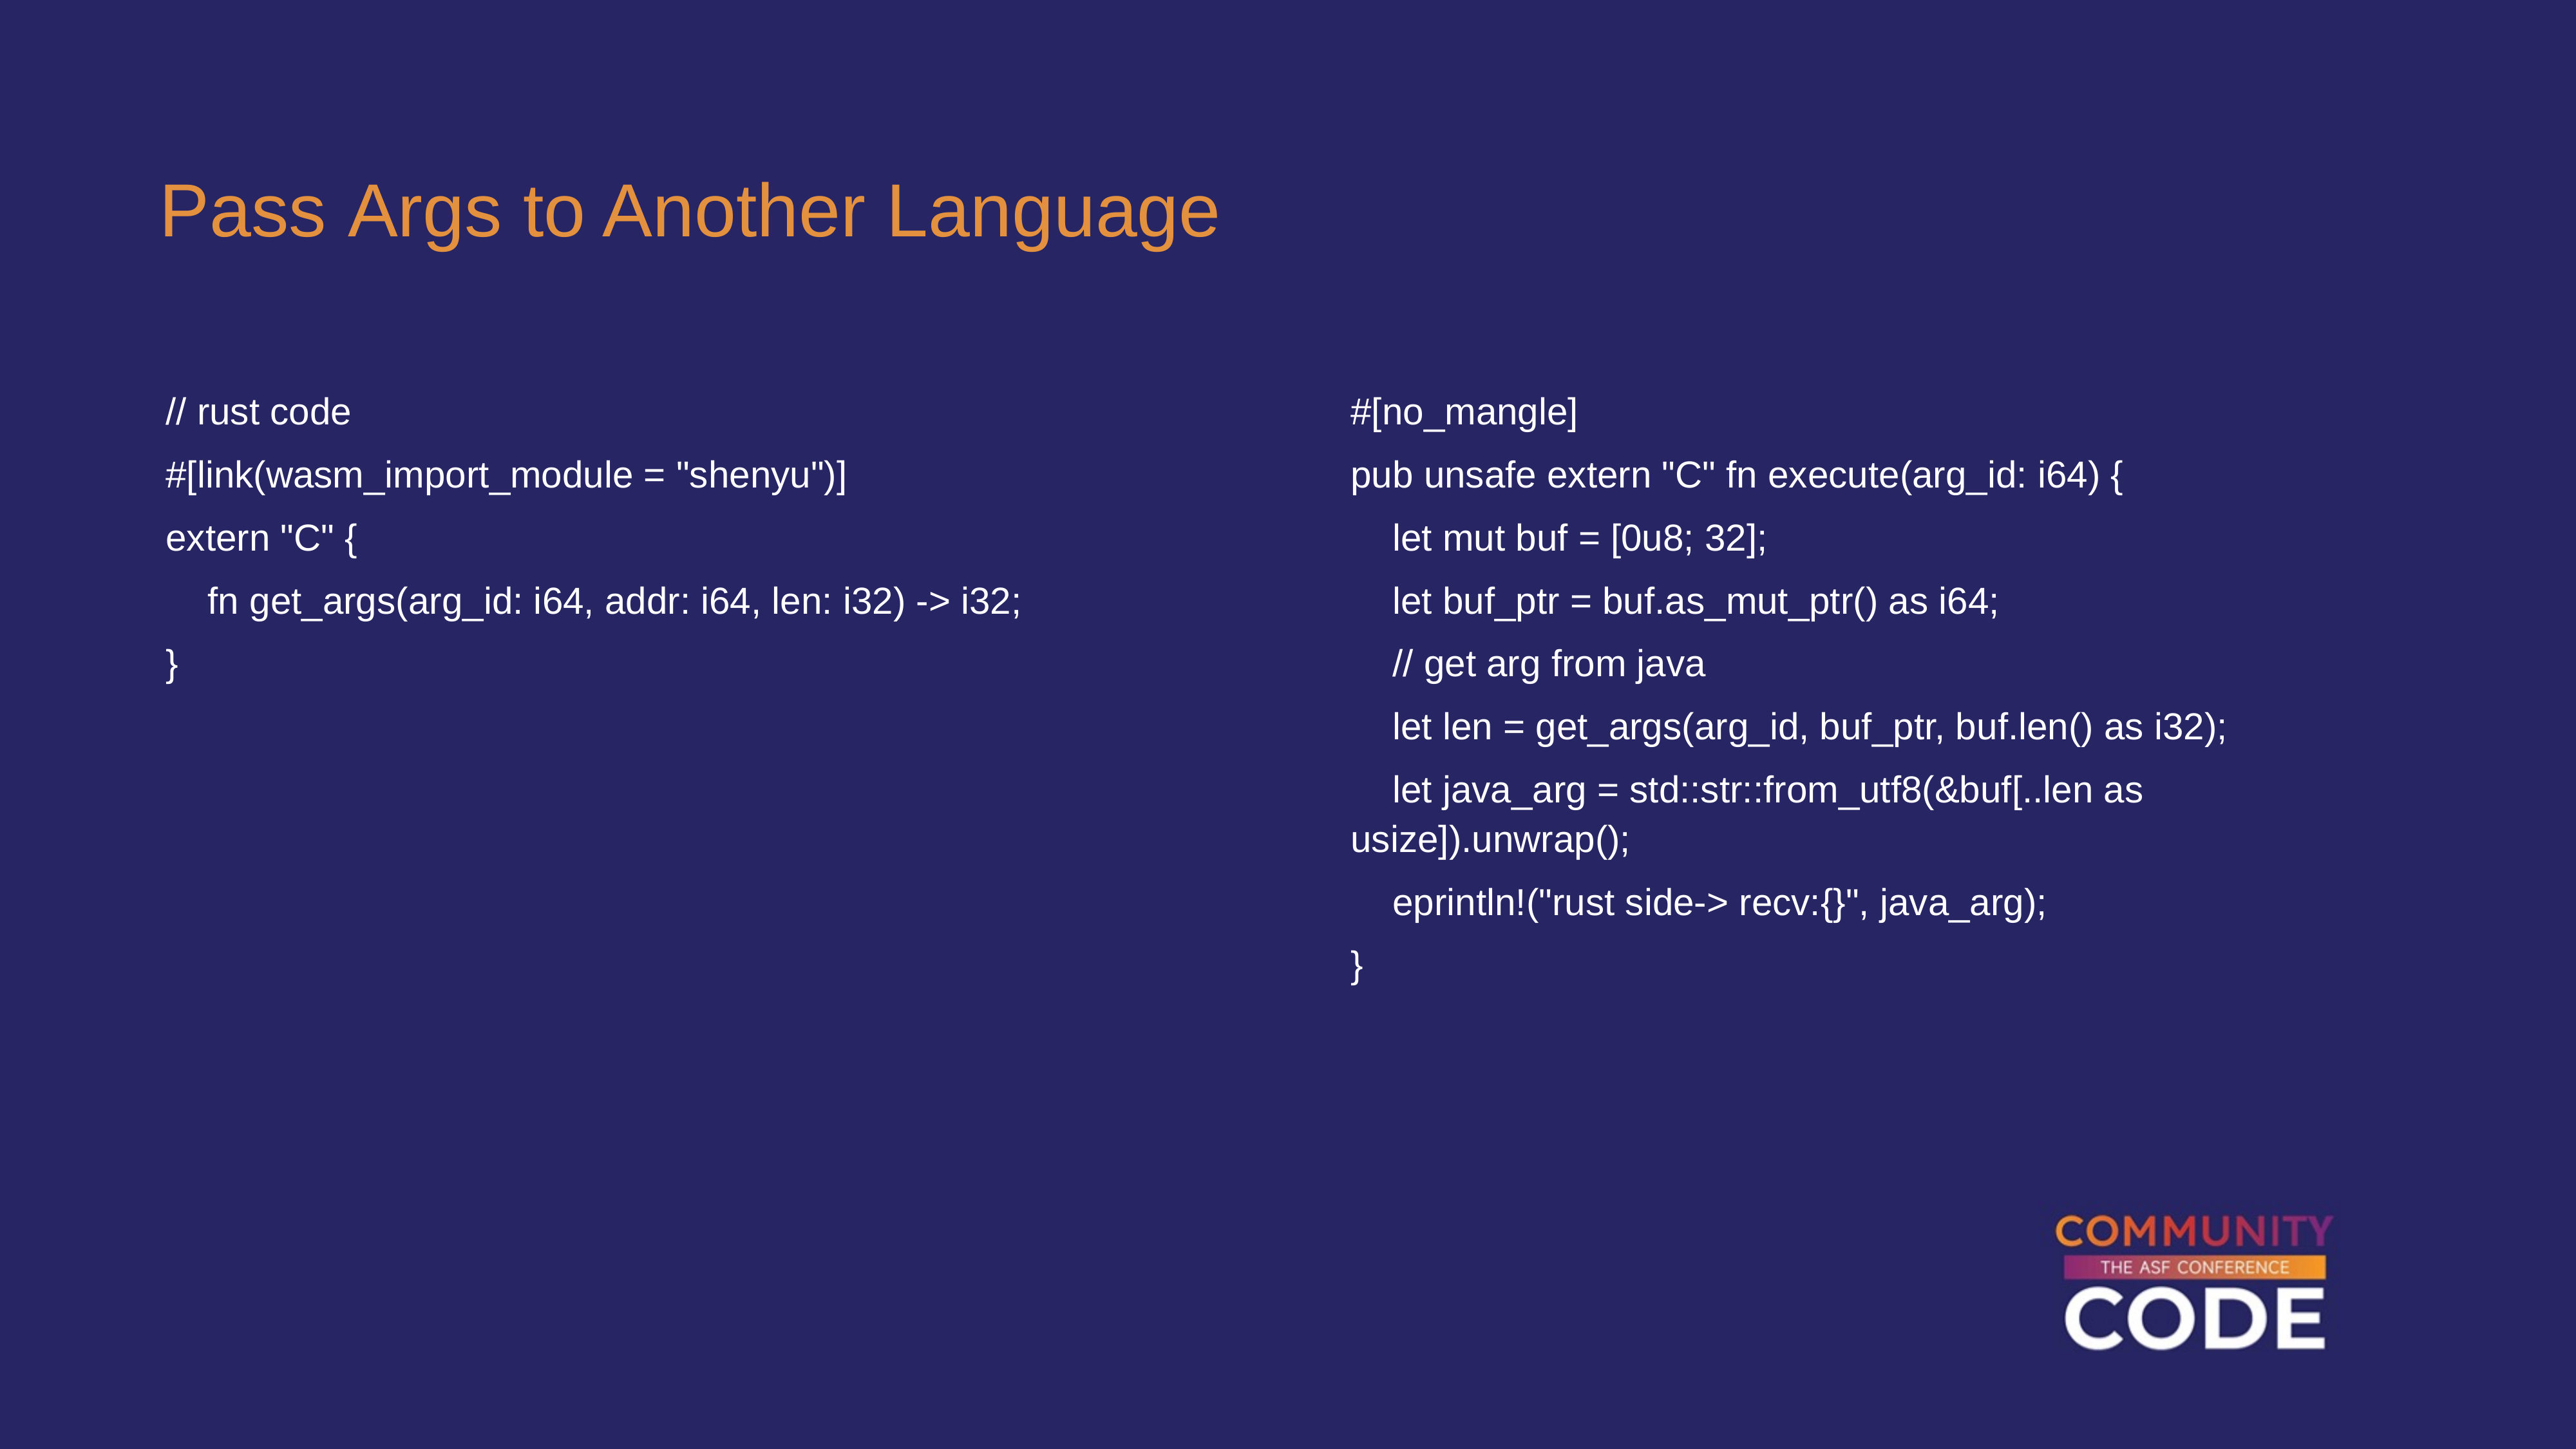

Pass Args to Another Language
// rust code
#[link(wasm_import_module = "shenyu")]
extern "C" {
    fn get_args(arg_id: i64, addr: i64, len: i32) -> i32;
}
#[no_mangle]
pub unsafe extern "C" fn execute(arg_id: i64) {
    let mut buf = [0u8; 32];
    let buf_ptr = buf.as_mut_ptr() as i64;
    // get arg from java
    let len = get_args(arg_id, buf_ptr, buf.len() as i32);
    let java_arg = std::str::from_utf8(&buf[..len as usize]).unwrap();
    eprintln!("rust side-> recv:{}", java_arg);
}